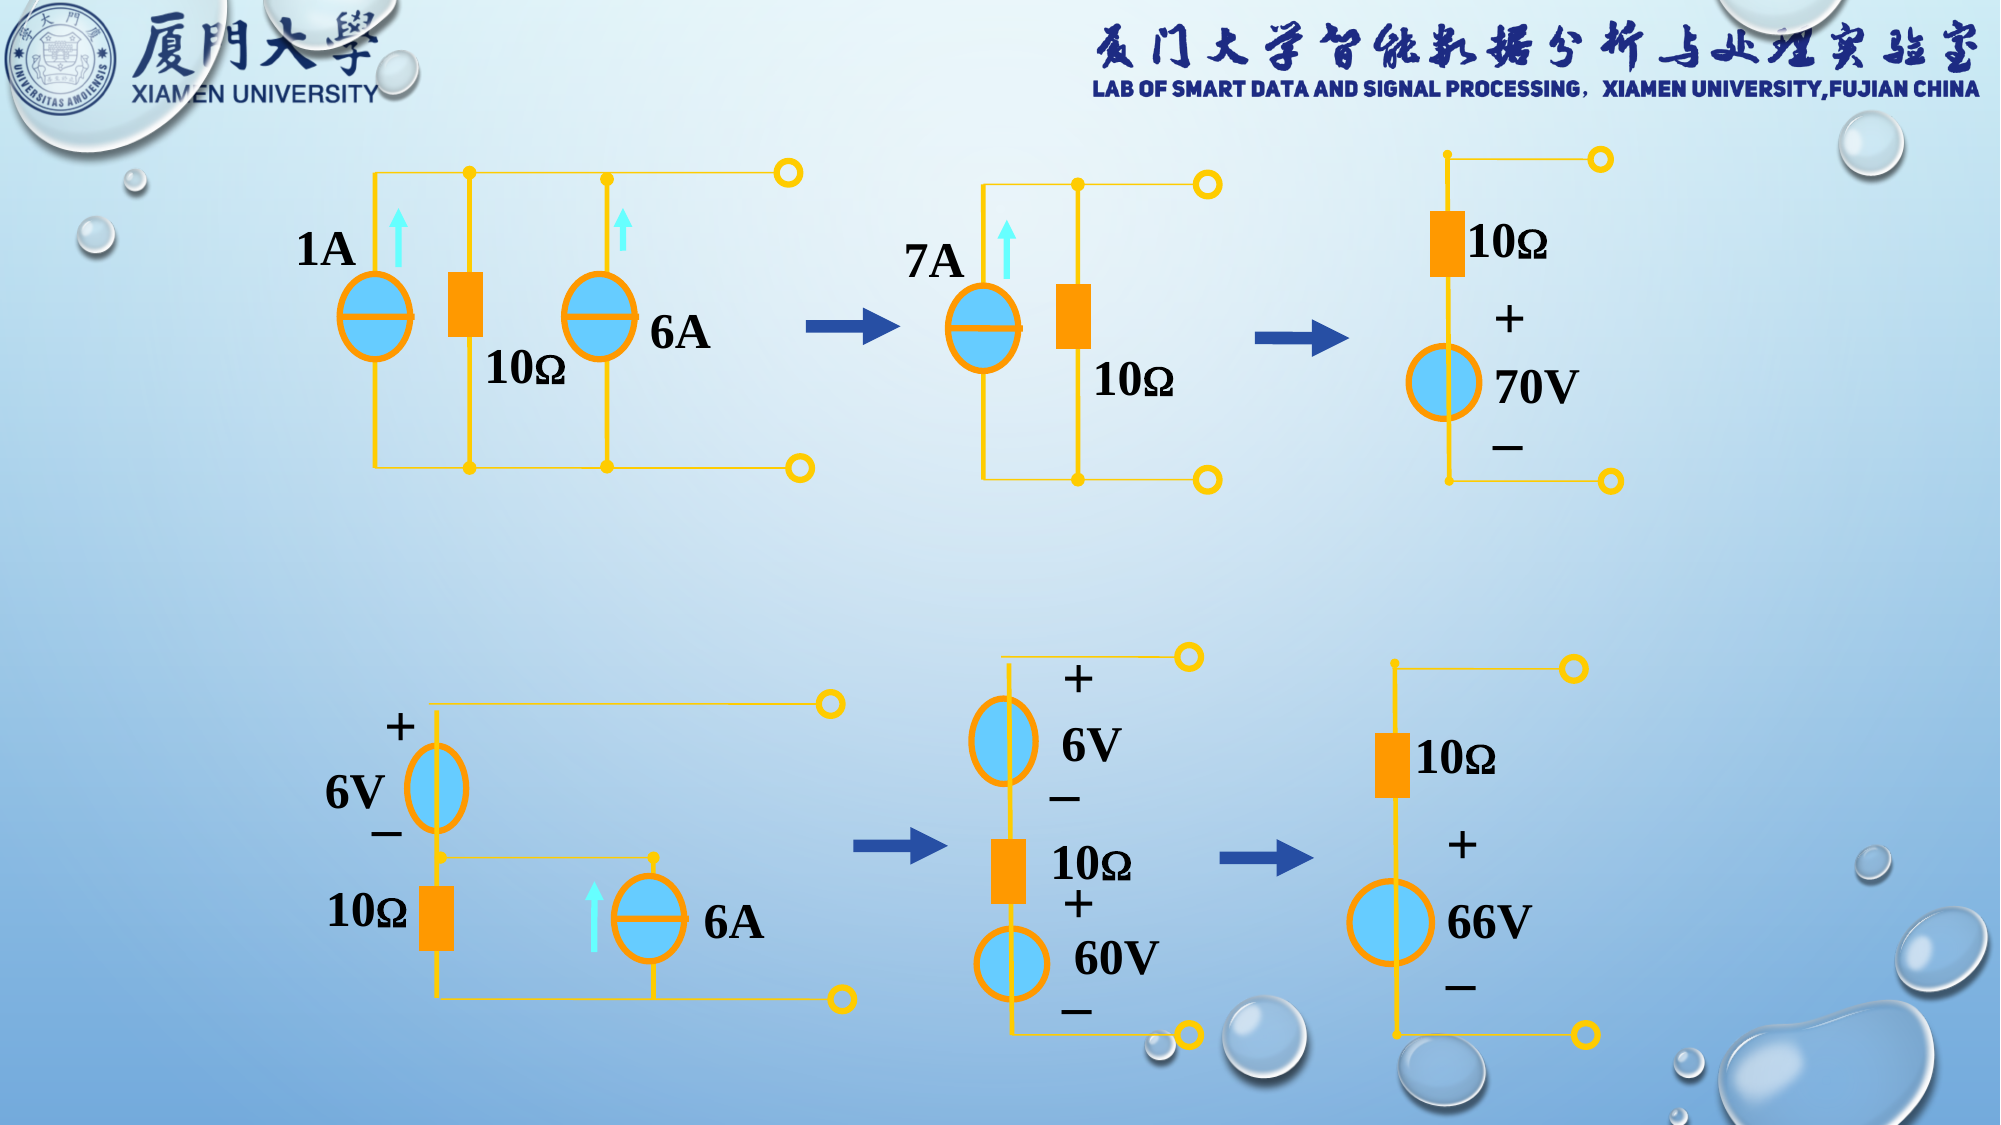

10Ω

+

70V
_

1A

6A
10Ω

7A

10Ω

+

6V
_
10Ω

+
60V

_

10Ω

+

66V
_

+

6V
_

10Ω

6A

137